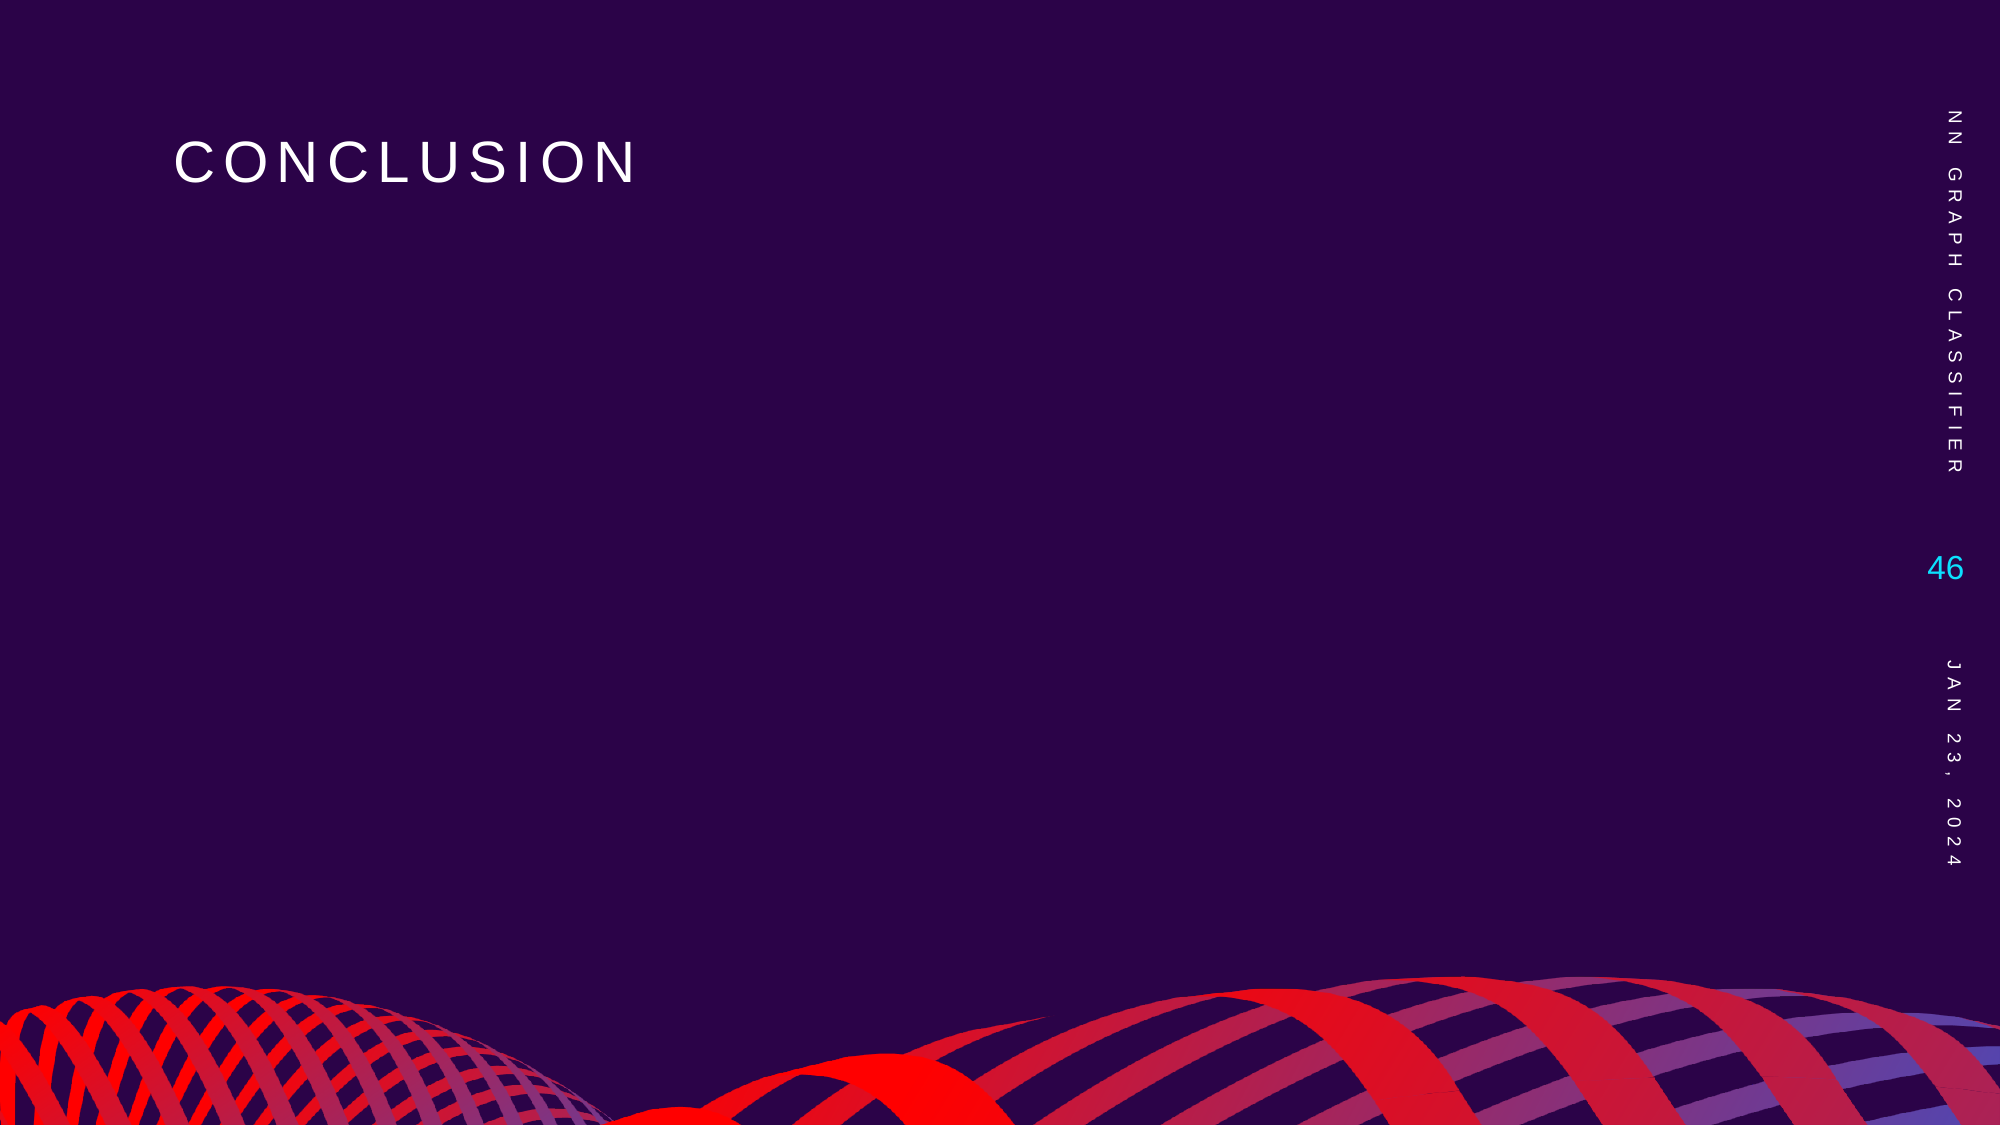

# Conclusion
NN Graph Classifier
46

Jan 23, 2024